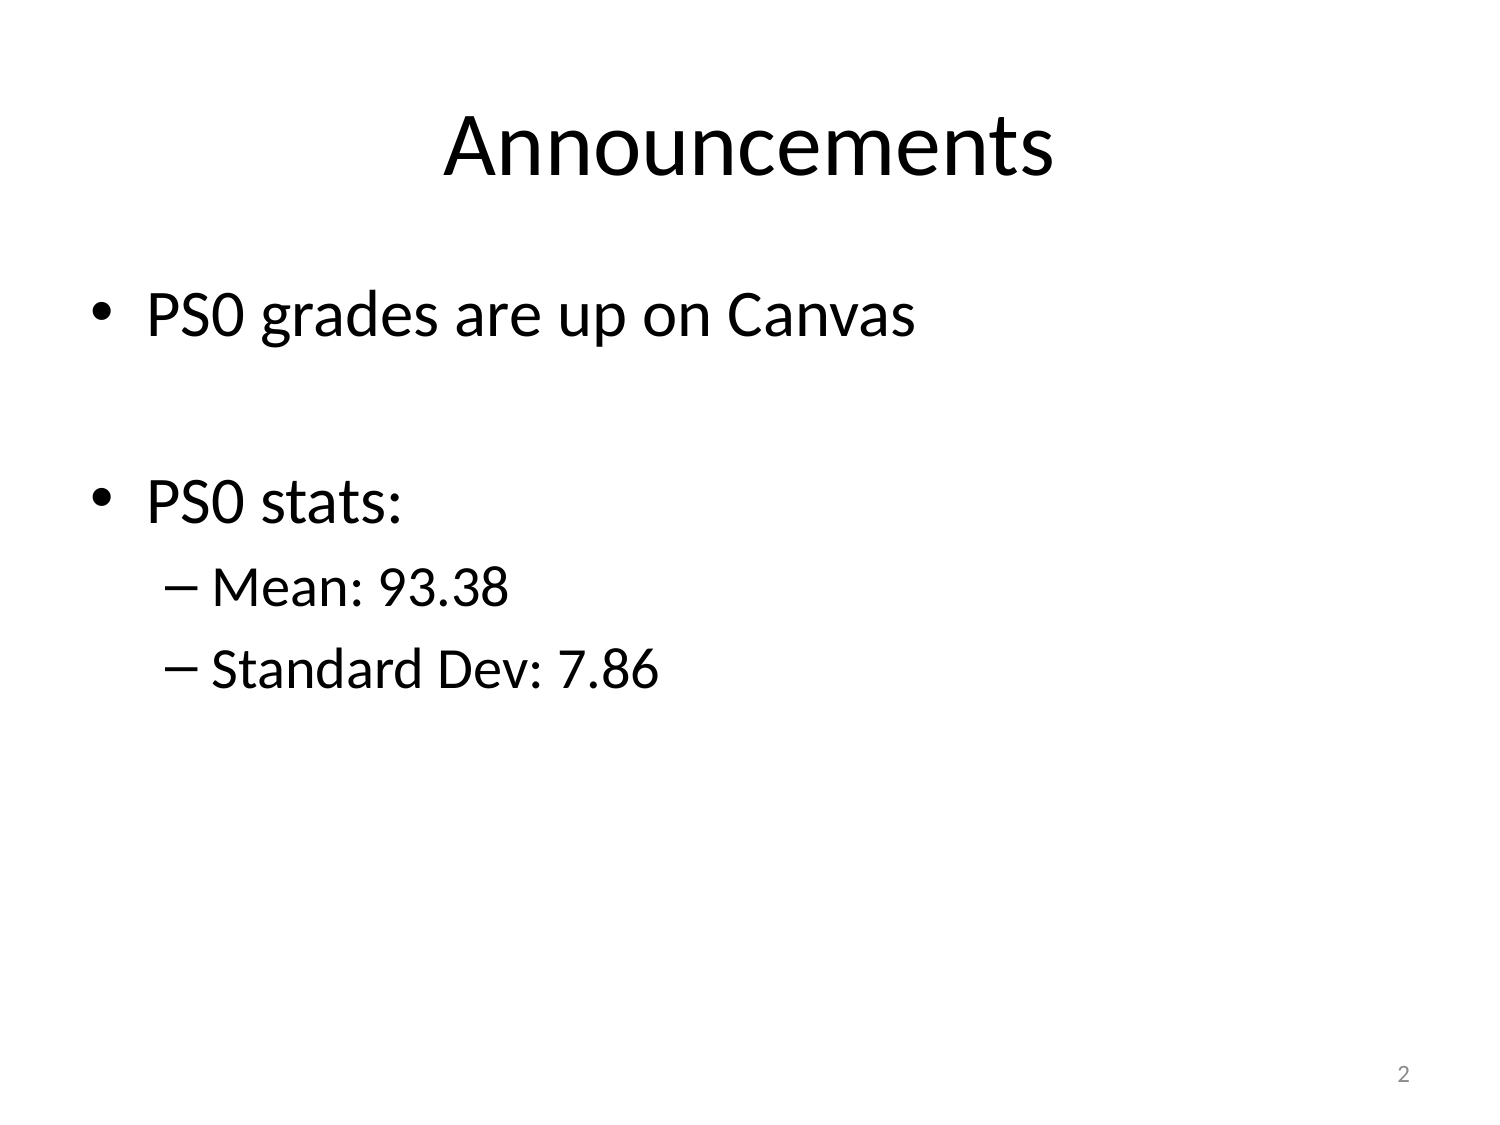

# Announcements
PS0 grades are up on Canvas

PS0 stats:
Mean: 93.38
Standard Dev: 7.86

2